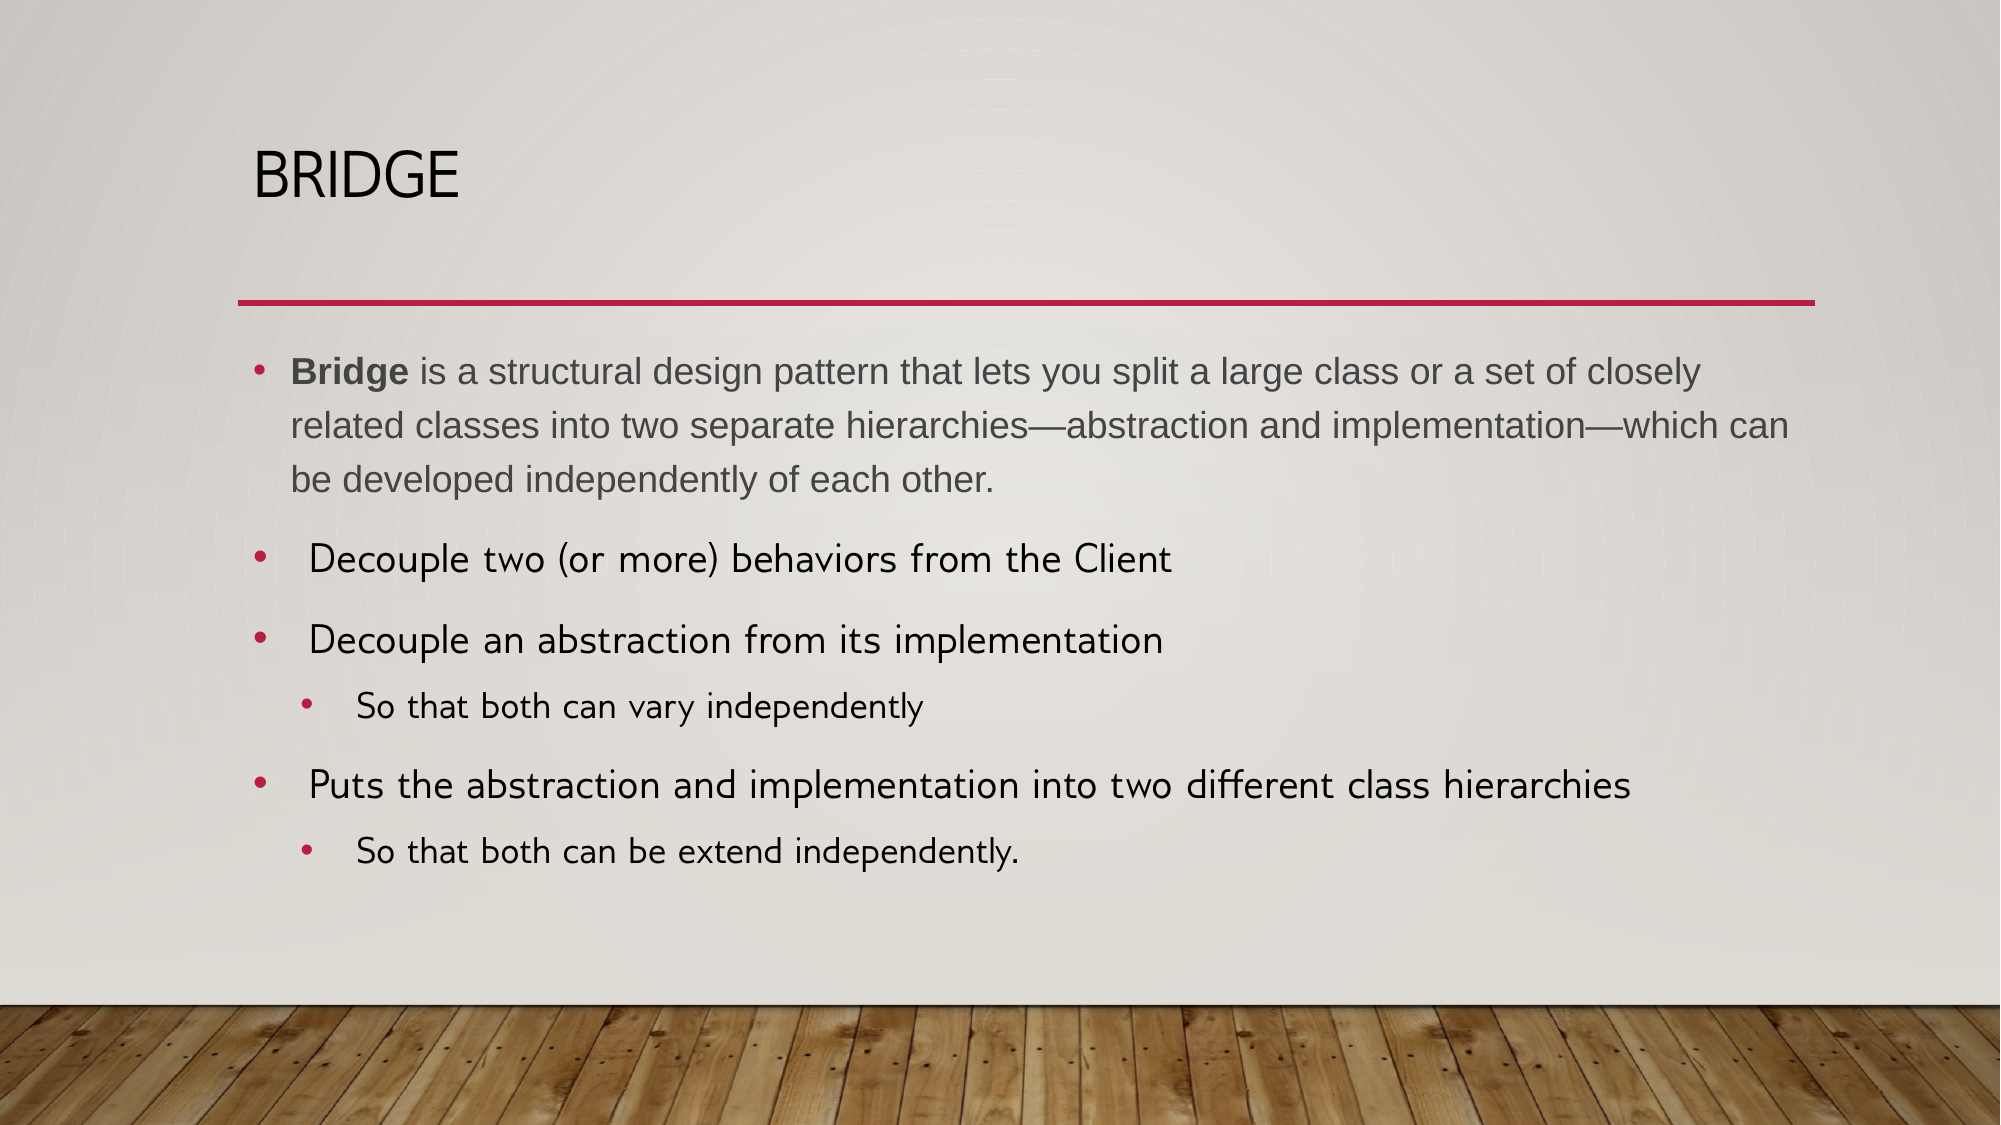

# Bridge
Bridge is a structural design pattern that lets you split a large class or a set of closely related classes into two separate hierarchies—abstraction and implementation—which can be developed independently of each other.
Decouple two (or more) behaviors from the Client
Decouple an abstraction from its implementation
So that both can vary independently
Puts the abstraction and implementation into two different class hierarchies
So that both can be extend independently.